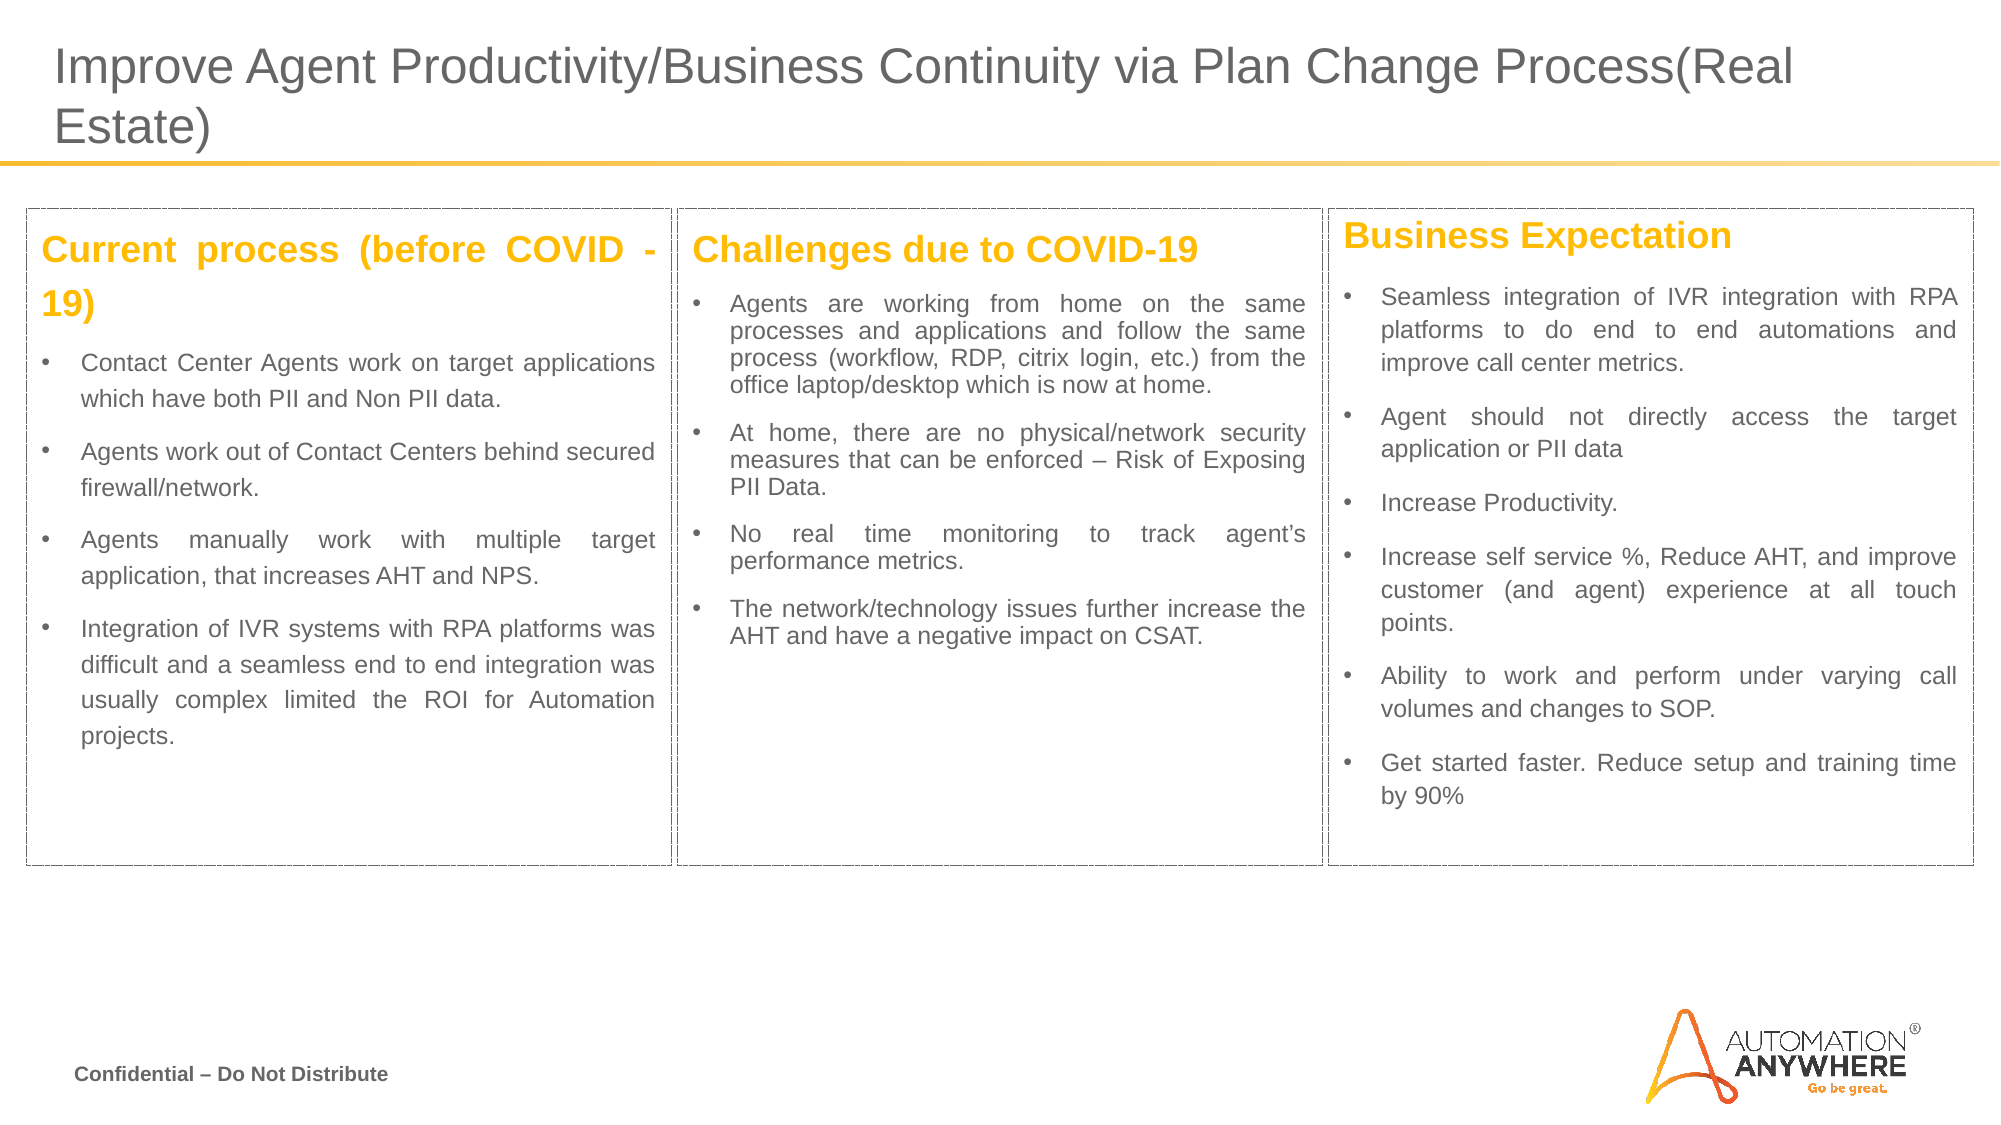

# Improve Agent Productivity/Business Continuity via Plan Change Process(Real Estate)
Current process (before COVID - 19)
Contact Center Agents work on target applications which have both PII and Non PII data.
Agents work out of Contact Centers behind secured firewall/network.
Agents manually work with multiple target application, that increases AHT and NPS.
Integration of IVR systems with RPA platforms was difficult and a seamless end to end integration was usually complex limited the ROI for Automation projects.
Challenges due to COVID-19
Agents are working from home on the same processes and applications and follow the same process (workflow, RDP, citrix login, etc.) from the office laptop/desktop which is now at home.
At home, there are no physical/network security measures that can be enforced – Risk of Exposing PII Data.
No real time monitoring to track agent’s performance metrics.
The network/technology issues further increase the AHT and have a negative impact on CSAT.
Business Expectation
Seamless integration of IVR integration with RPA platforms to do end to end automations and improve call center metrics.
Agent should not directly access the target application or PII data
Increase Productivity.
Increase self service %, Reduce AHT, and improve customer (and agent) experience at all touch points.
Ability to work and perform under varying call volumes and changes to SOP.
Get started faster. Reduce setup and training time by 90%
Confidential – Do Not Distribute